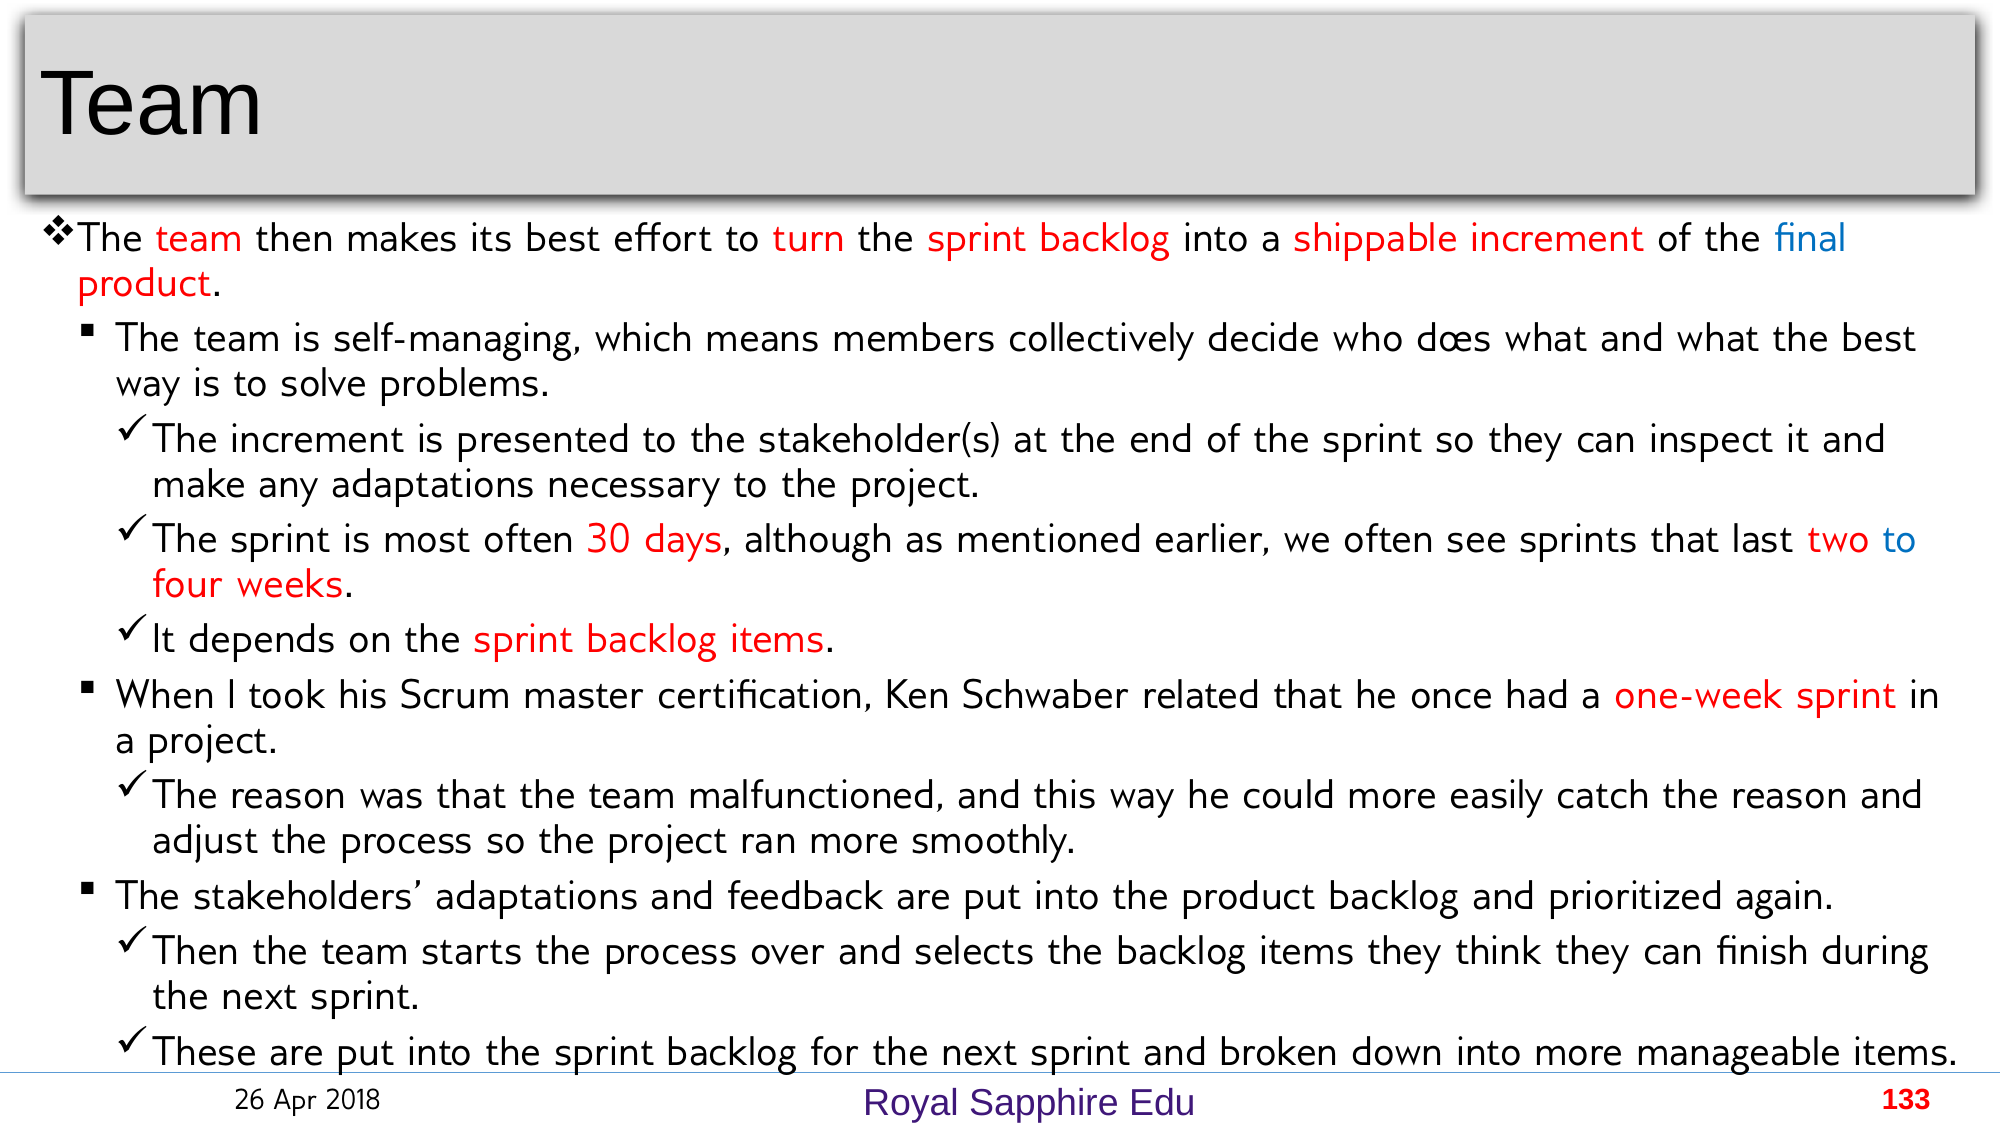

# Team
The team then makes its best effort to turn the sprint backlog into a shippable increment of the final product.
The team is self-managing, which means members collectively decide who does what and what the best way is to solve problems.
The increment is presented to the stakeholder(s) at the end of the sprint so they can inspect it and make any adaptations necessary to the project.
The sprint is most often 30 days, although as mentioned earlier, we often see sprints that last two to four weeks.
It depends on the sprint backlog items.
When I took his Scrum master certification, Ken Schwaber related that he once had a one-week sprint in a project.
The reason was that the team malfunctioned, and this way he could more easily catch the reason and adjust the process so the project ran more smoothly.
The stakeholders’ adaptations and feedback are put into the product backlog and prioritized again.
Then the team starts the process over and selects the backlog items they think they can finish during the next sprint.
These are put into the sprint backlog for the next sprint and broken down into more manageable items.
26 Apr 2018
133